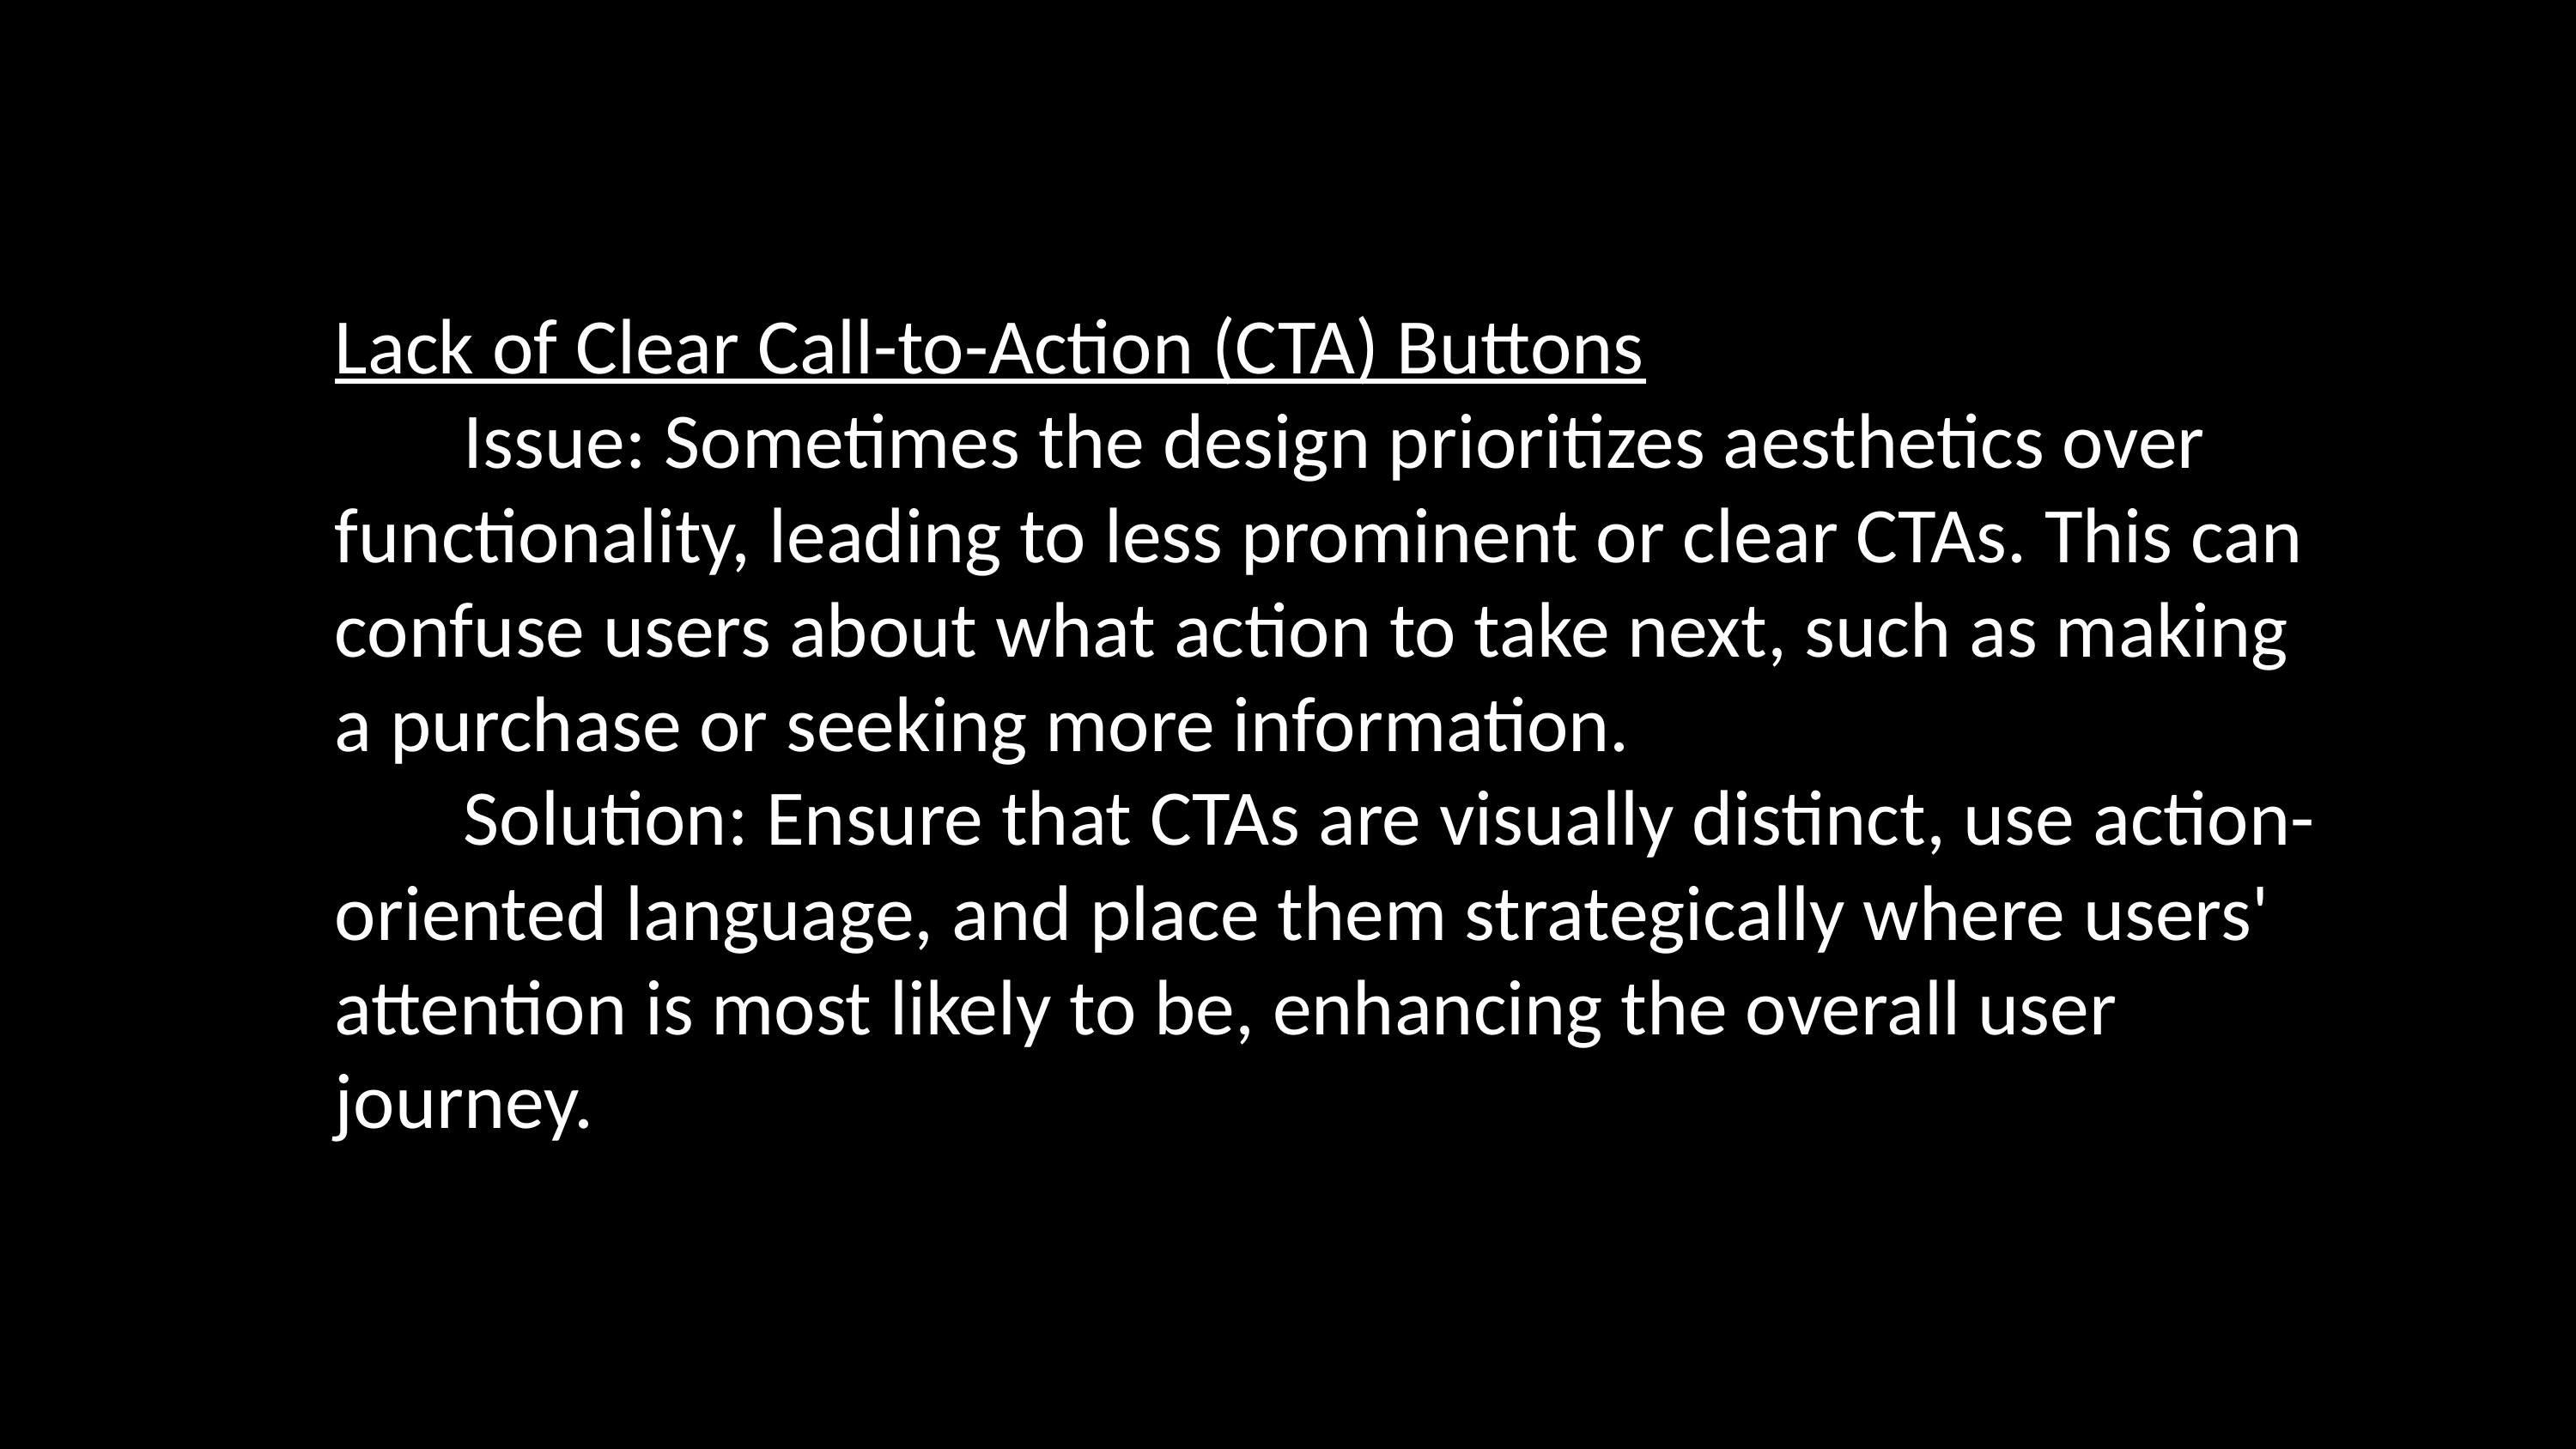

Lack of Clear Call-to-Action (CTA) Buttons
	Issue: Sometimes the design prioritizes aesthetics over functionality, leading to less prominent or clear CTAs. This can confuse users about what action to take next, such as making a purchase or seeking more information.
	Solution: Ensure that CTAs are visually distinct, use action-oriented language, and place them strategically where users' attention is most likely to be, enhancing the overall user journey.